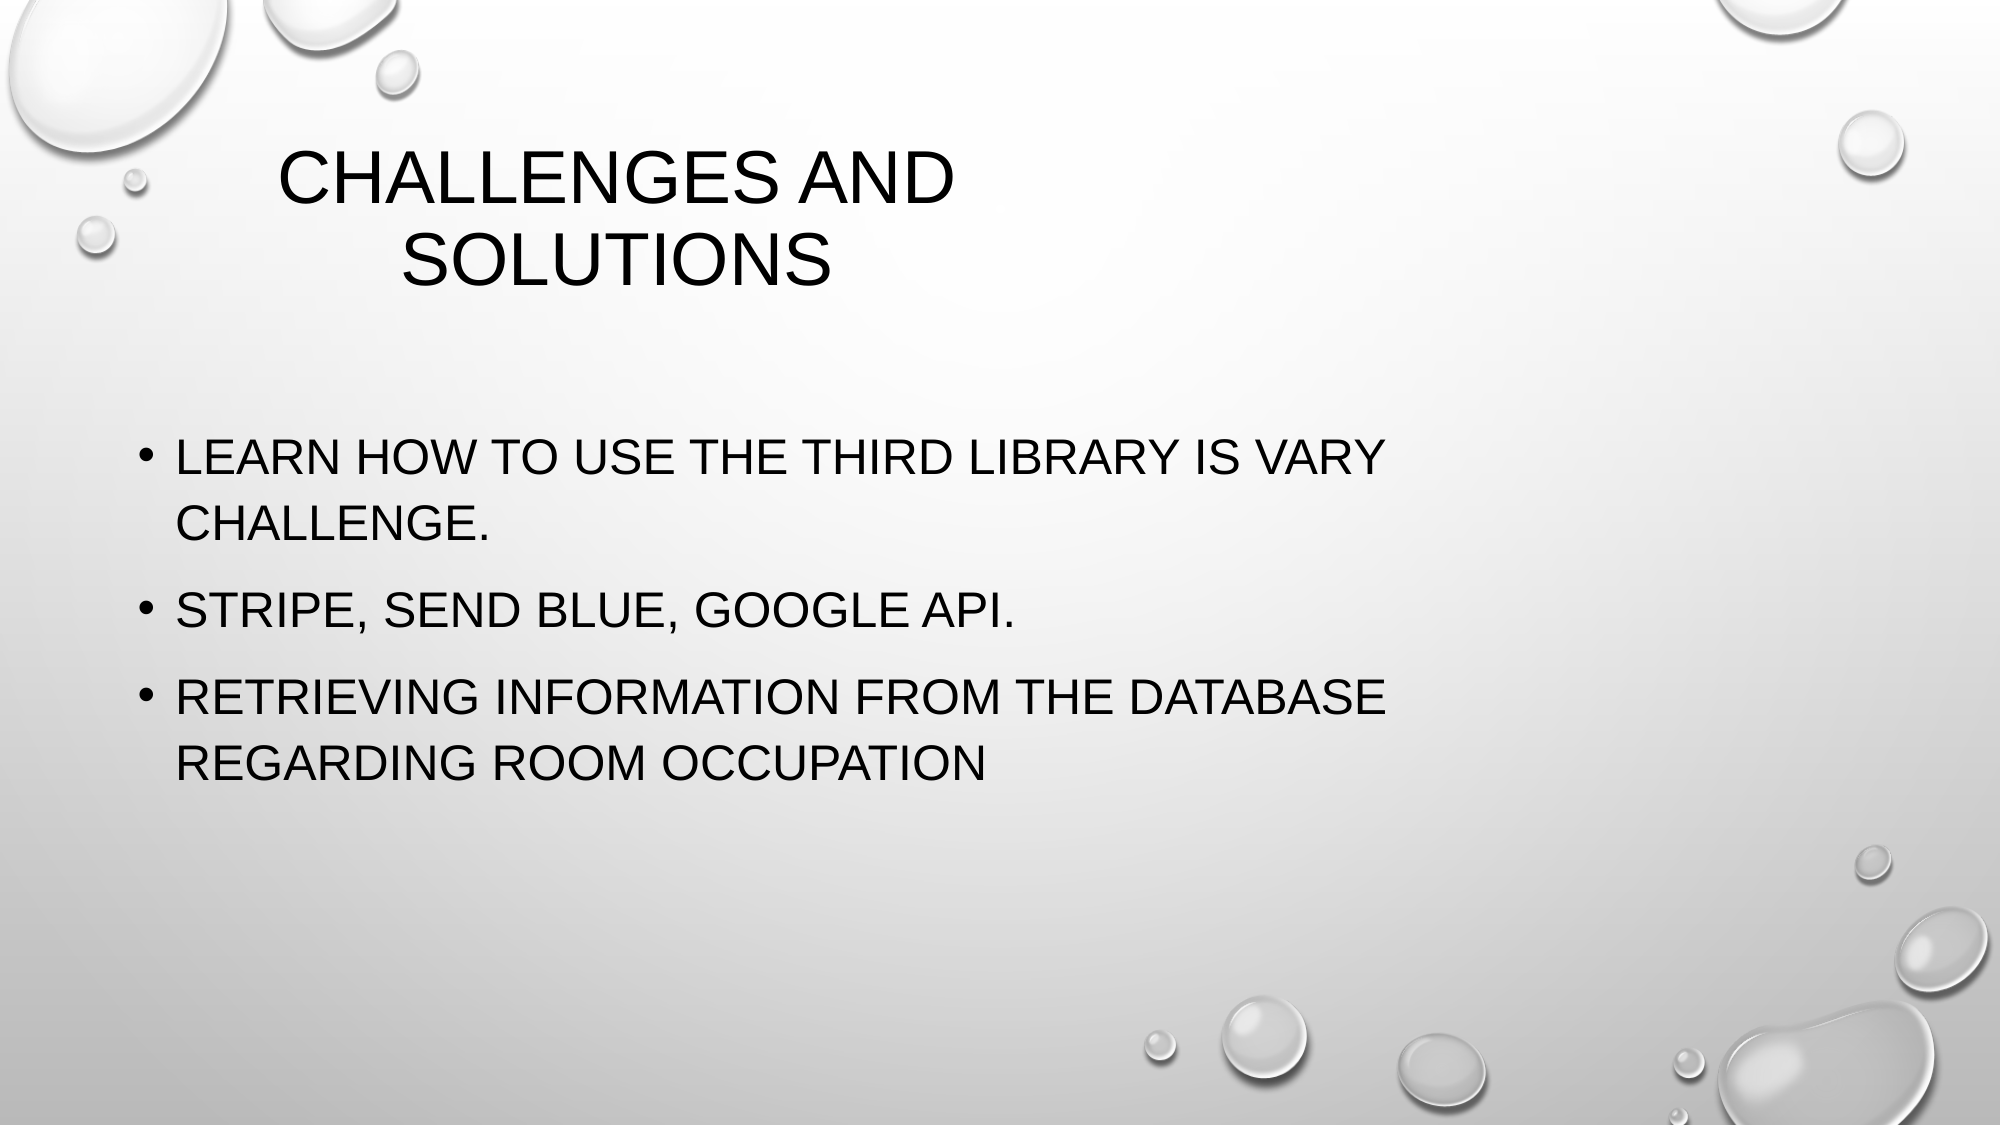

# Challenges and solutions

Learn how to use the third library is vary challenge.
Stripe, Send blue, Google API.
Retrieving information from the database regarding room occupation